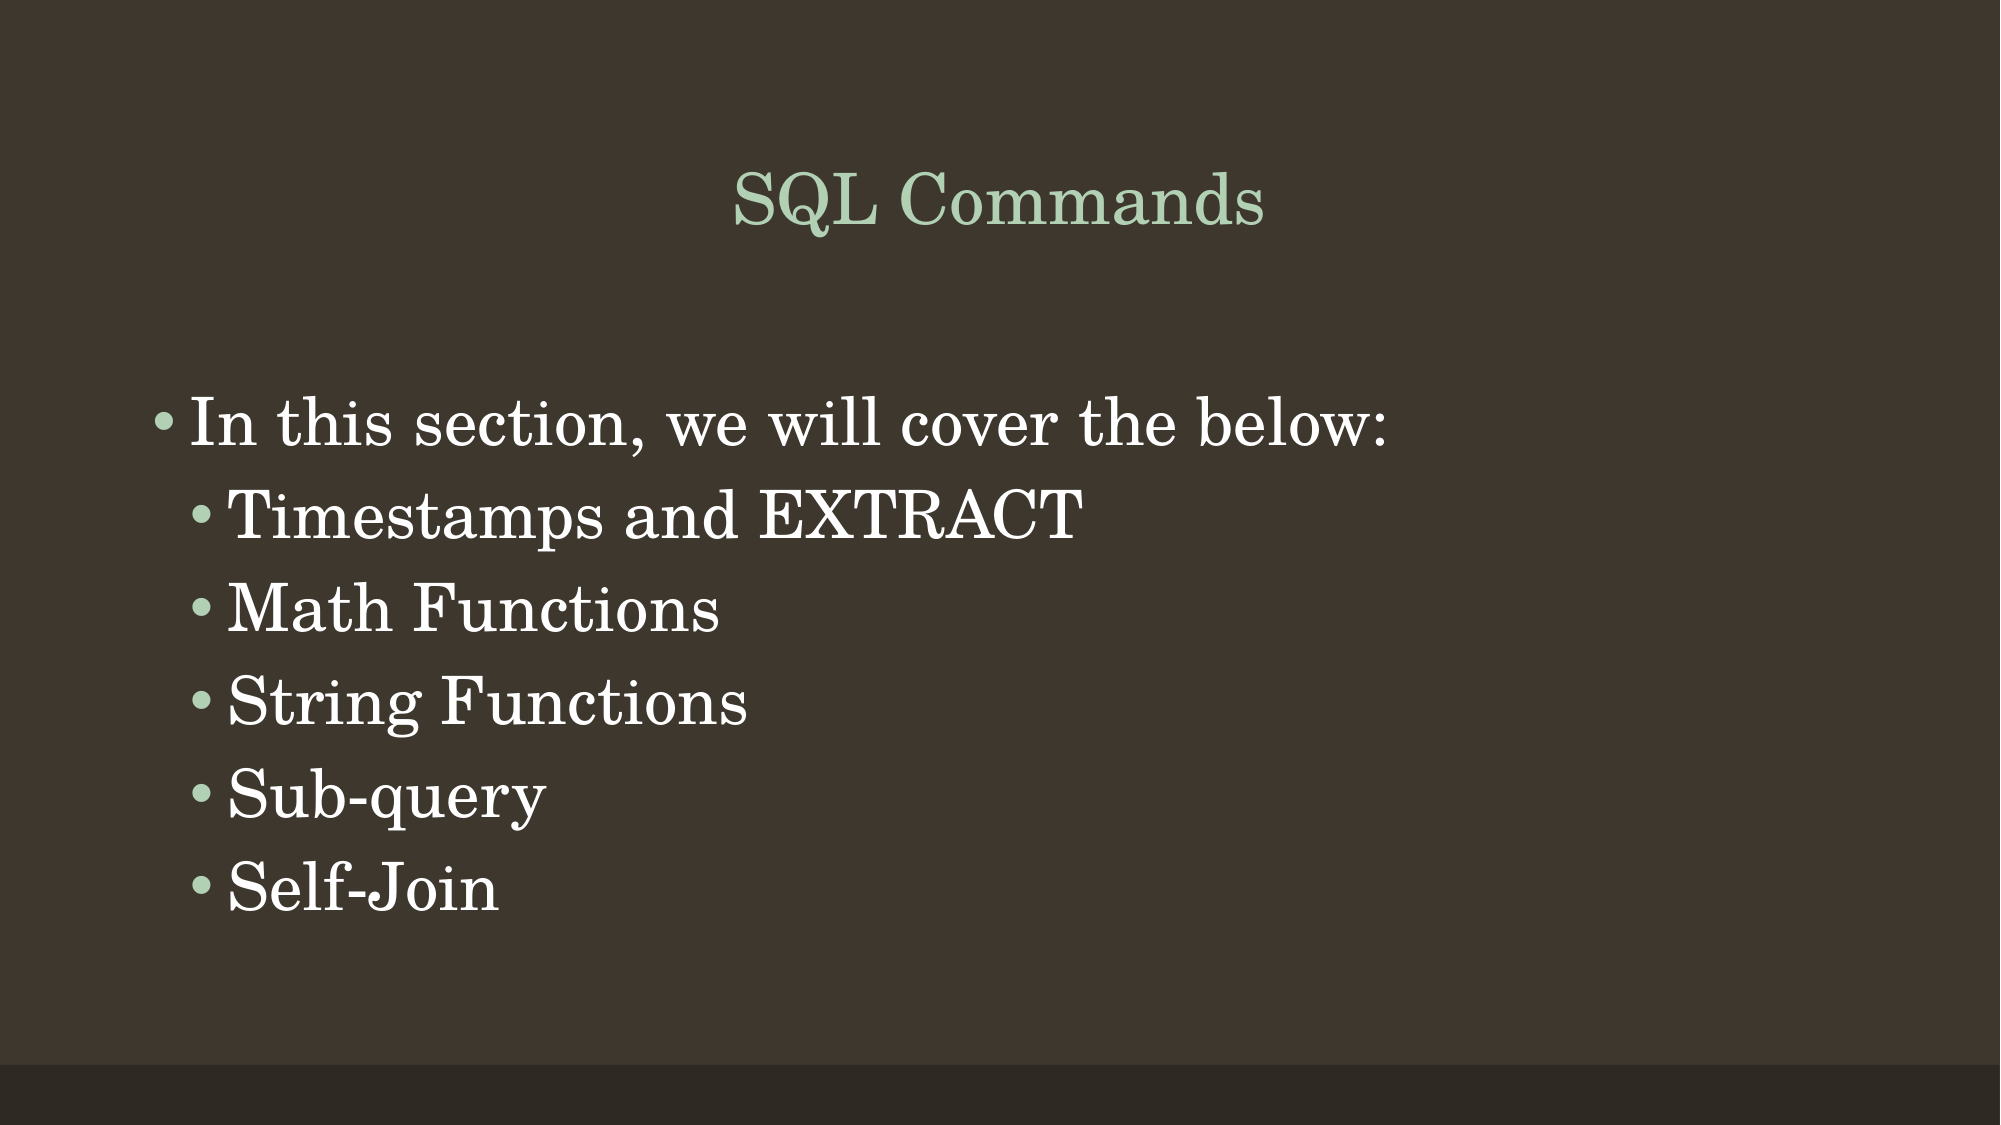

# SQL Commands
In this section, we will cover the below:
Timestamps and EXTRACT
Math Functions
String Functions
Sub-query
Self-Join